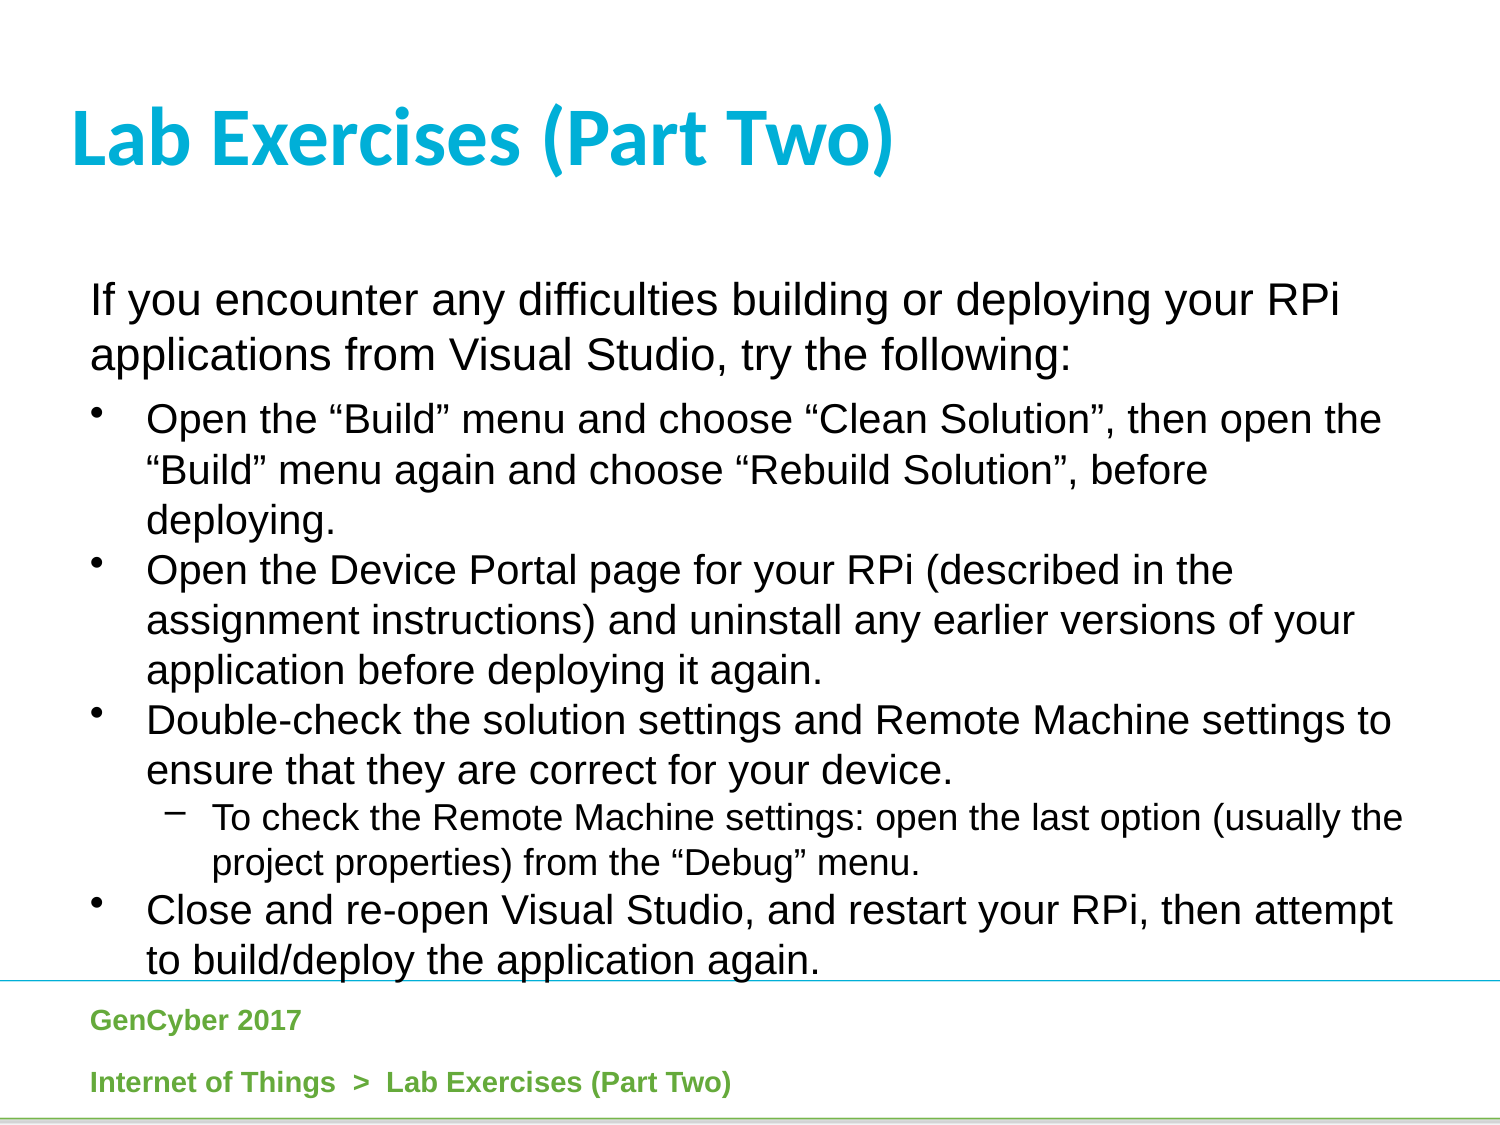

Lab Exercises (Part Two)
If you encounter any difficulties building or deploying your RPi applications from Visual Studio, try the following:
Open the “Build” menu and choose “Clean Solution”, then open the “Build” menu again and choose “Rebuild Solution”, before deploying.
Open the Device Portal page for your RPi (described in the assignment instructions) and uninstall any earlier versions of your application before deploying it again.
Double-check the solution settings and Remote Machine settings to ensure that they are correct for your device.
To check the Remote Machine settings: open the last option (usually the project properties) from the “Debug” menu.
Close and re-open Visual Studio, and restart your RPi, then attempt to build/deploy the application again.
Internet of Things  >  Lab Exercises (Part Two)